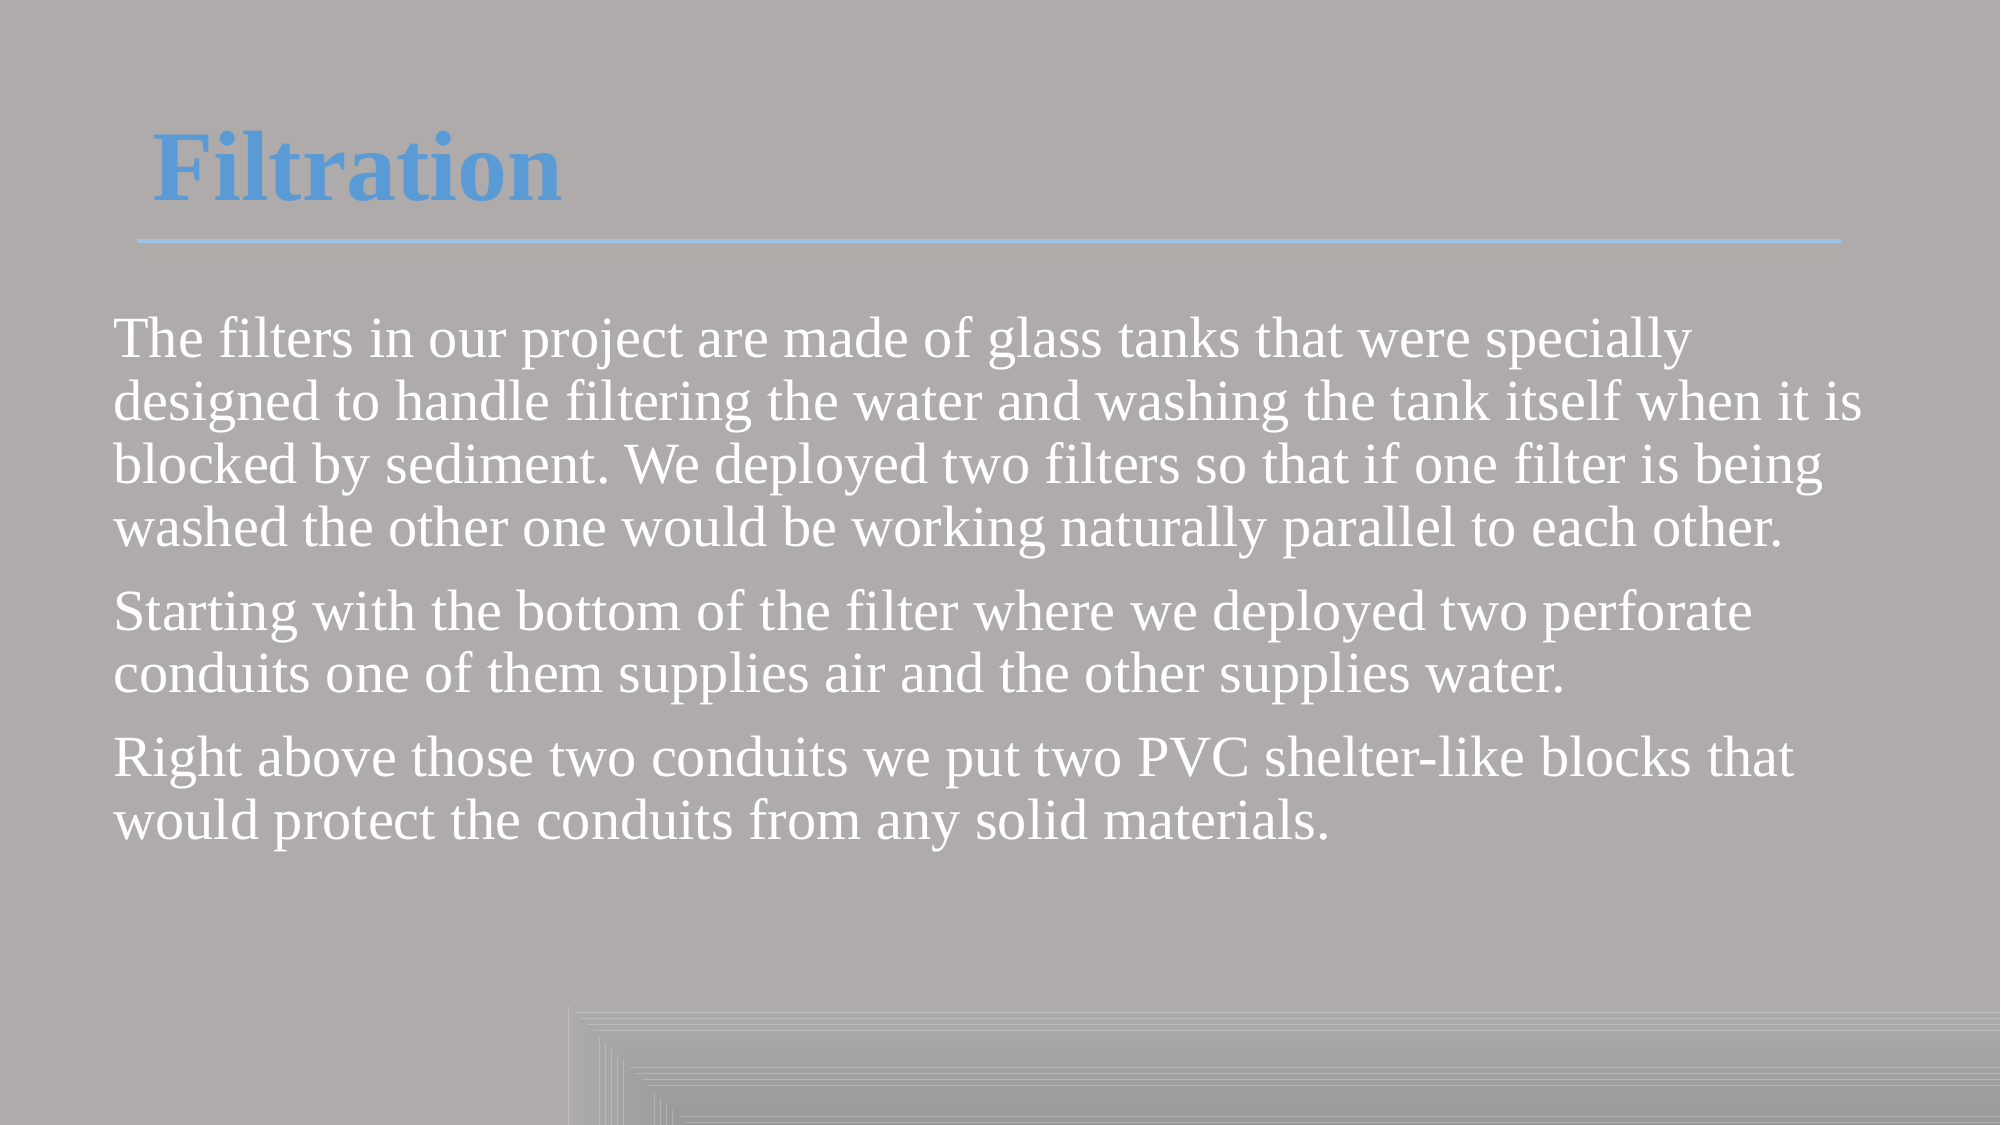

# Filtration
The filters in our project are made of glass tanks that were specially designed to handle filtering the water and washing the tank itself when it is blocked by sediment. We deployed two filters so that if one filter is being washed the other one would be working naturally parallel to each other.
Starting with the bottom of the filter where we deployed two perforate conduits one of them supplies air and the other supplies water.
Right above those two conduits we put two PVC shelter-like blocks that would protect the conduits from any solid materials.